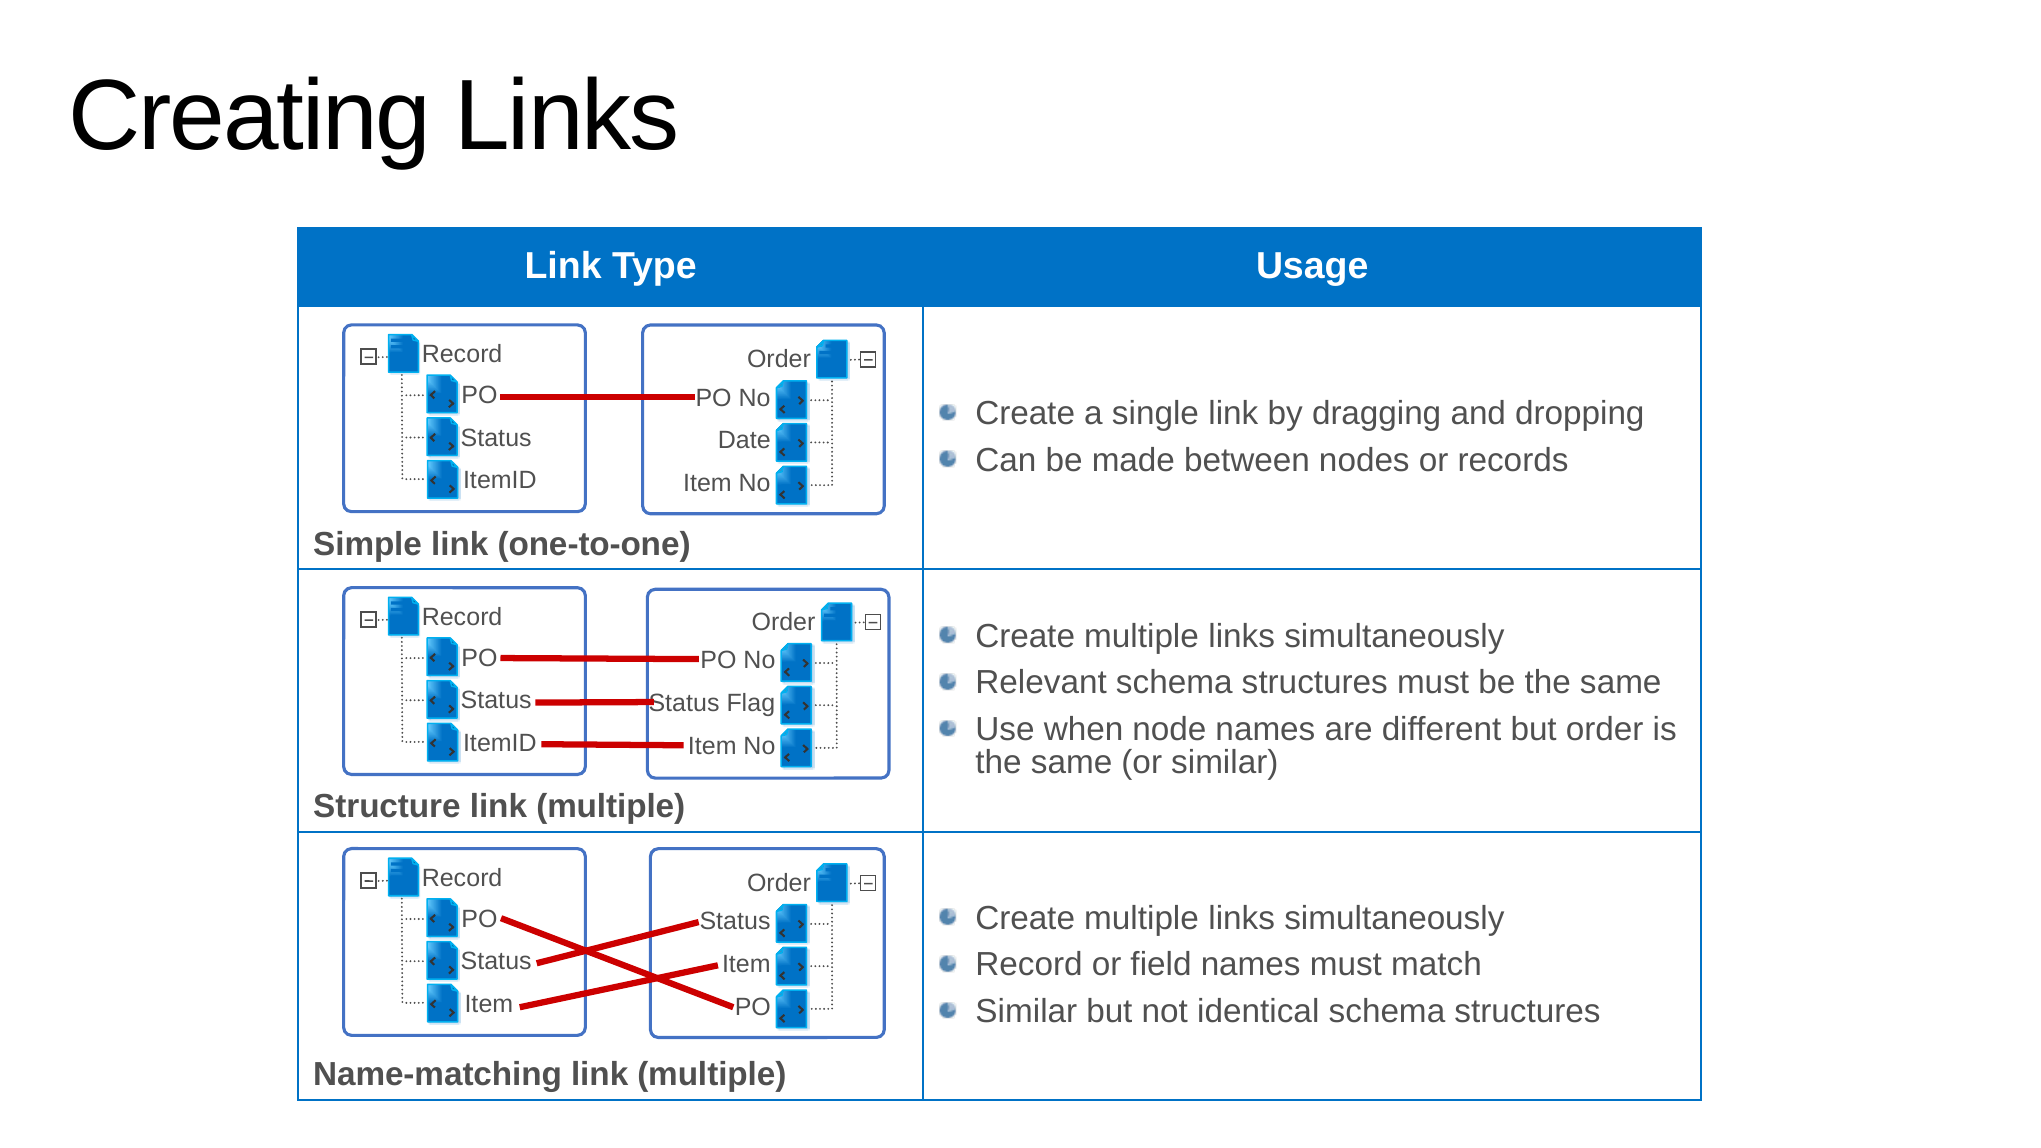

# Creating Links
| Link Type | Usage |
| --- | --- |
| Simple link (one-to-one) | Create a single link by dragging and dropping Can be made between nodes or records |
| Structure link (multiple) | Create multiple links simultaneously Relevant schema structures must be the same Use when node names are different but order is the same (or similar) |
| Name-matching link (multiple) | Create multiple links simultaneously Record or field names must match Similar but not identical schema structures |

Record

Order

PO

PO No

Status

Date

ItemID

Item No

Record

Order

PO

PO No

Status

Status Flag

ItemID

Item No

Record

Order

PO

Status

Status

Item

Item

PO